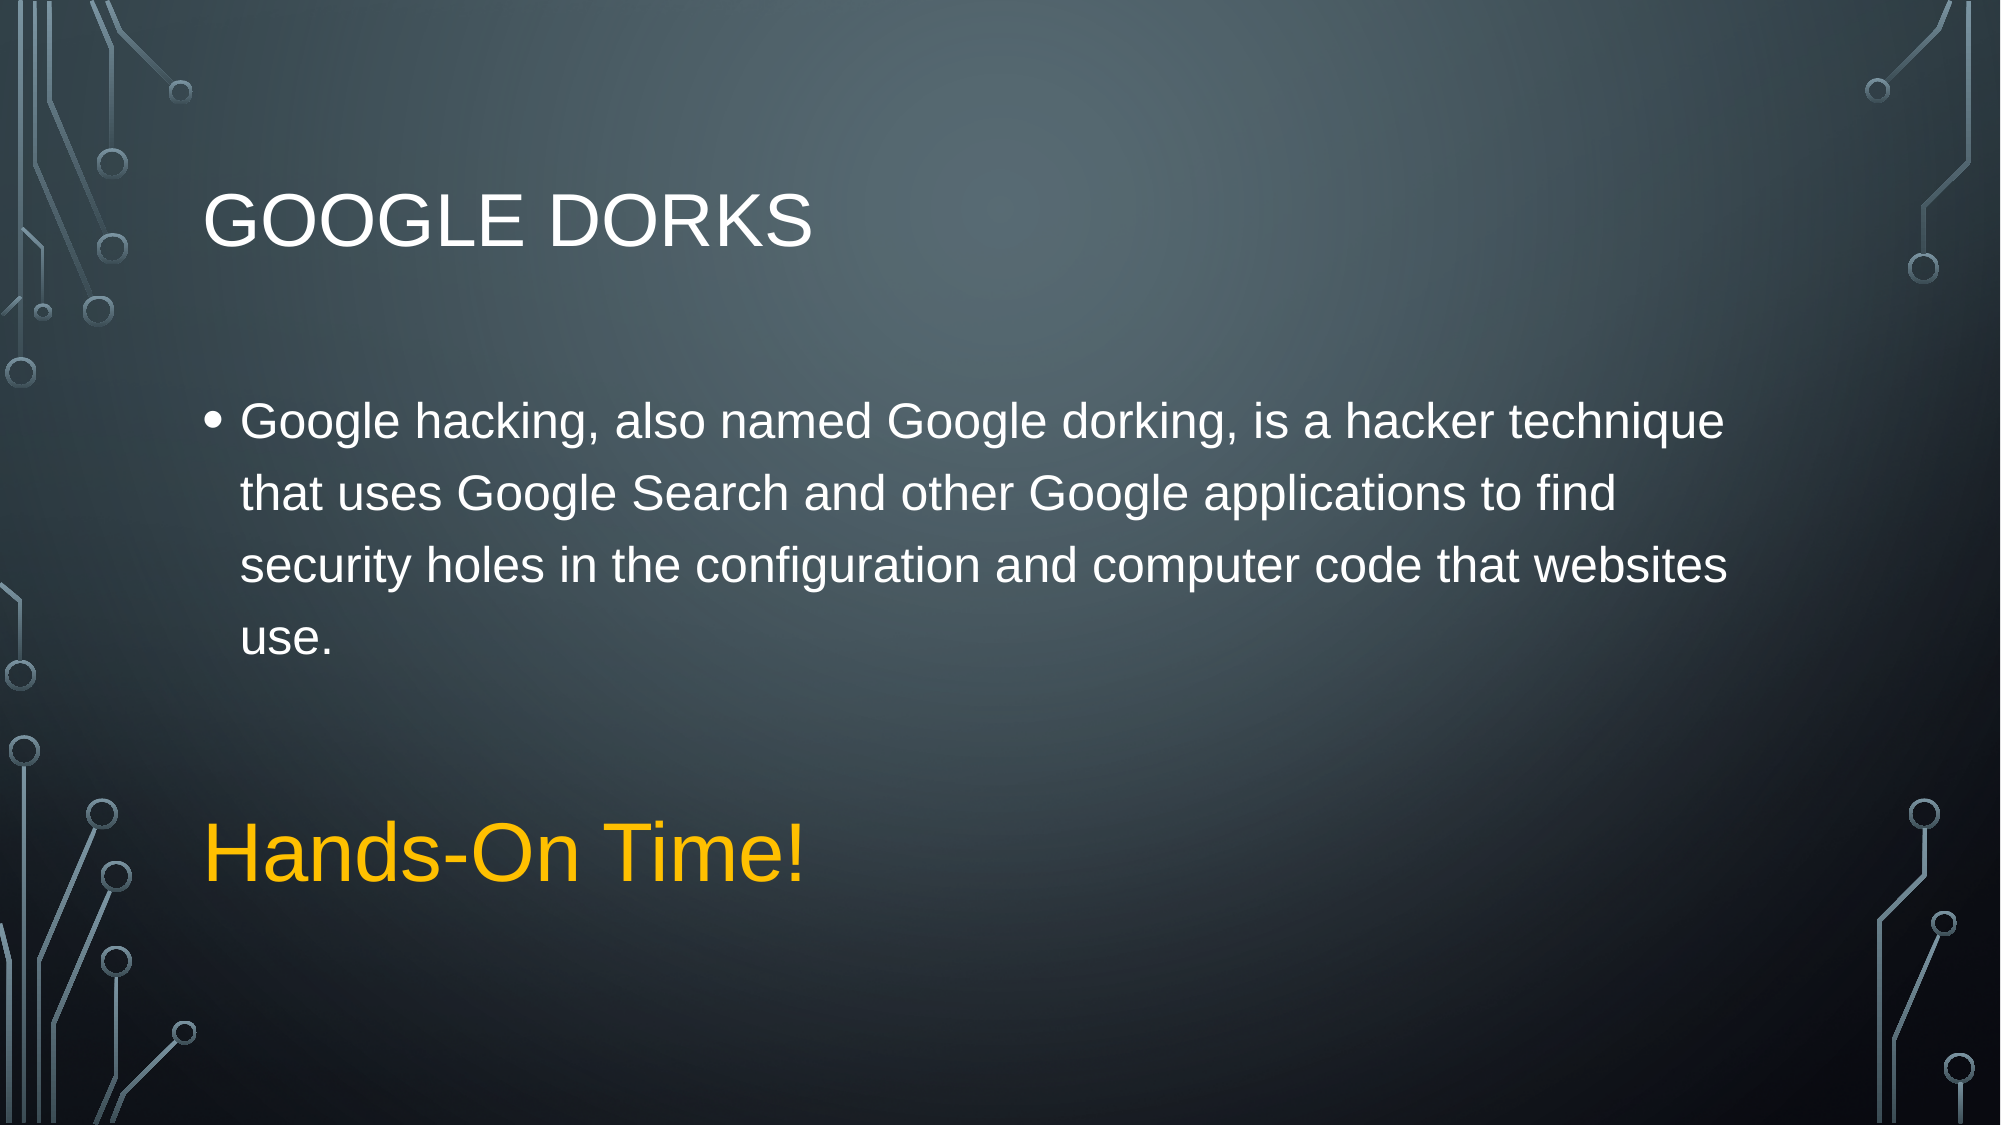

# Google dorks
Google hacking, also named Google dorking, is a hacker technique that uses Google Search and other Google applications to find security holes in the configuration and computer code that websites use.

Hands-On Time!